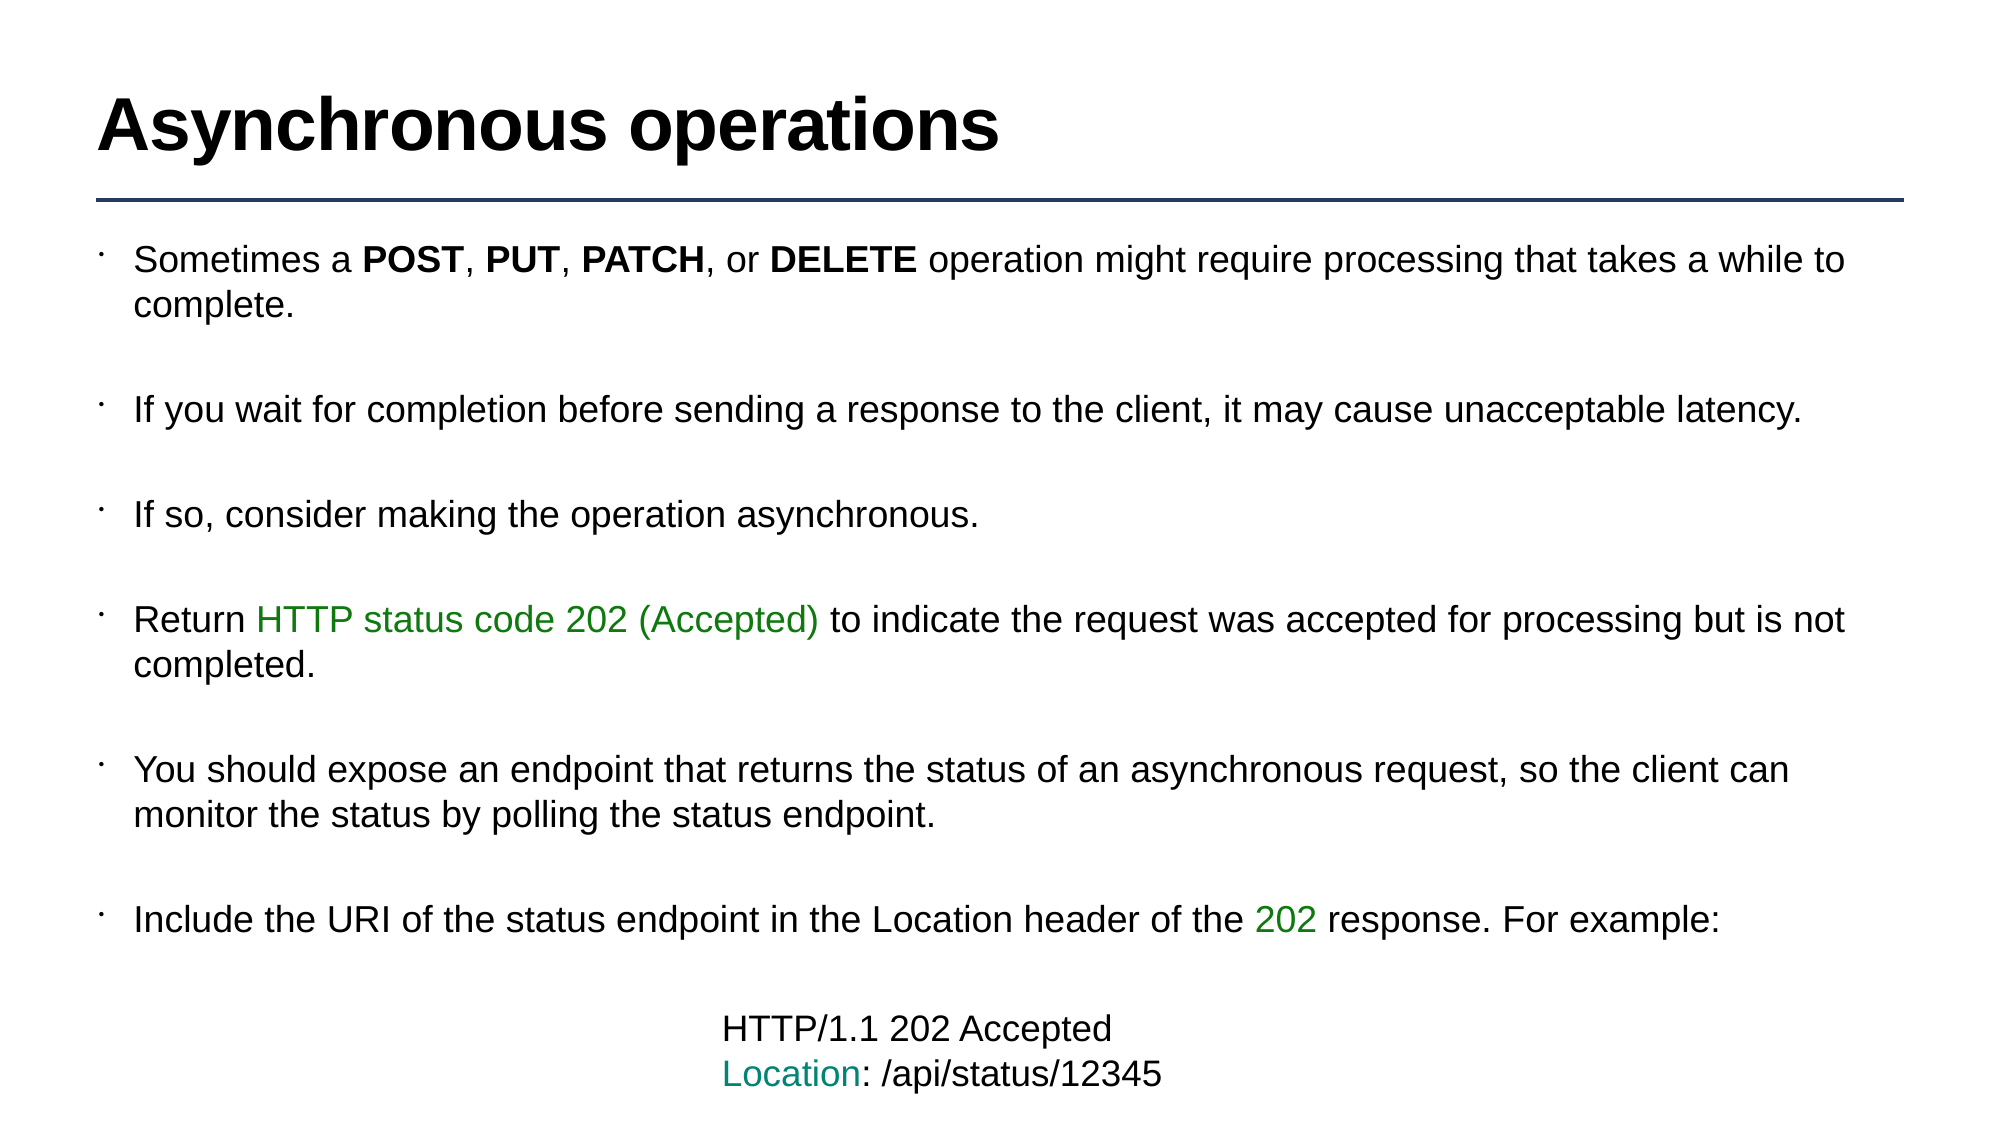

# Asynchronous operations
Sometimes a POST, PUT, PATCH, or DELETE operation might require processing that takes a while to complete.

If you wait for completion before sending a response to the client, it may cause unacceptable latency.

If so, consider making the operation asynchronous.

Return HTTP status code 202 (Accepted) to indicate the request was accepted for processing but is not completed.

You should expose an endpoint that returns the status of an asynchronous request, so the client can monitor the status by polling the status endpoint.

Include the URI of the status endpoint in the Location header of the 202 response. For example:
HTTP/1.1 202 Accepted
Location: /api/status/12345